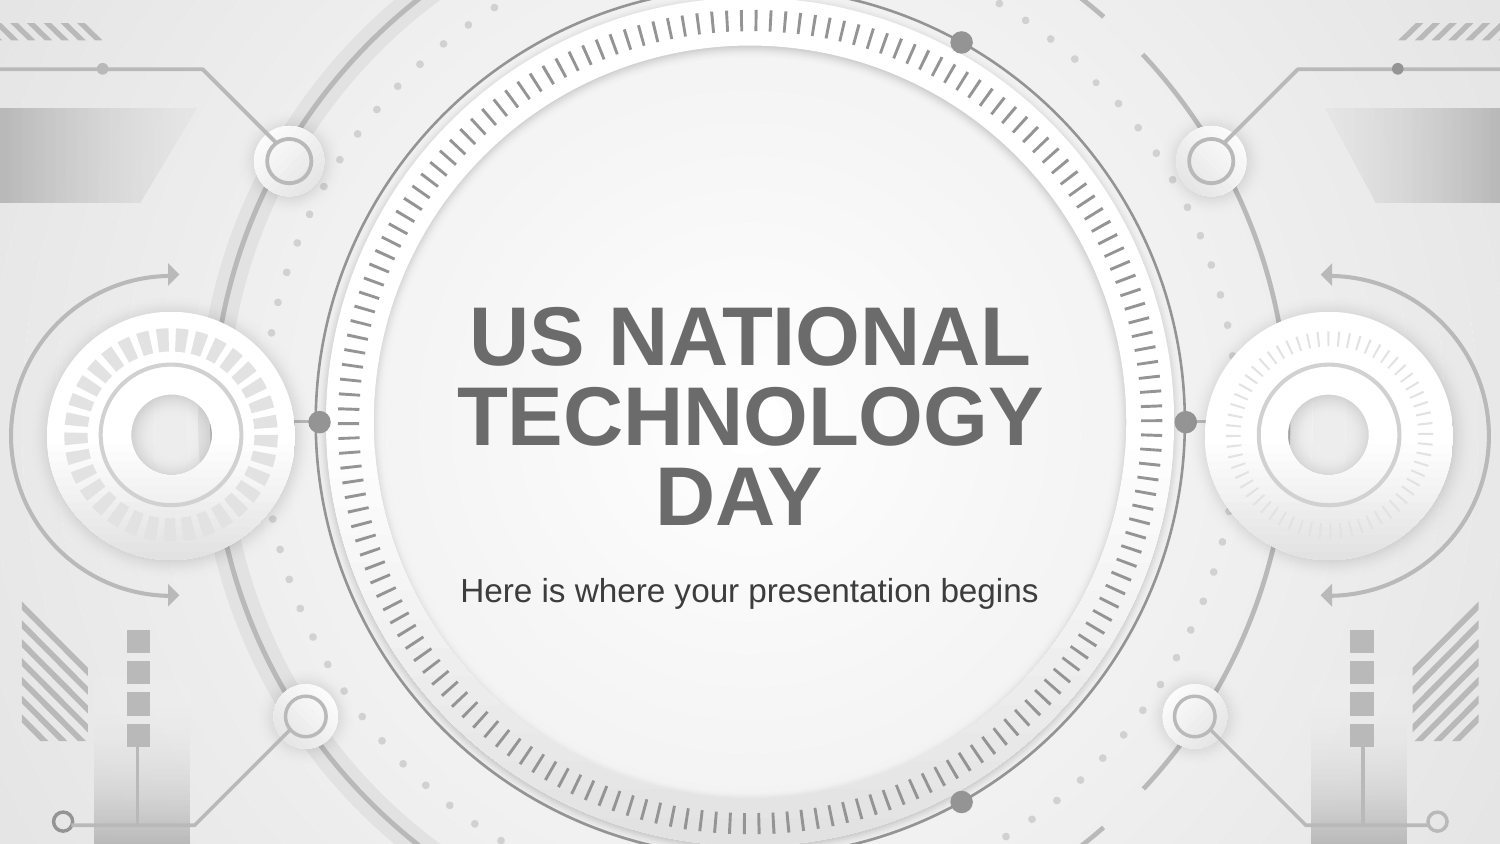

# US NATIONAL TECHNOLOGY DAY
Here is where your presentation begins